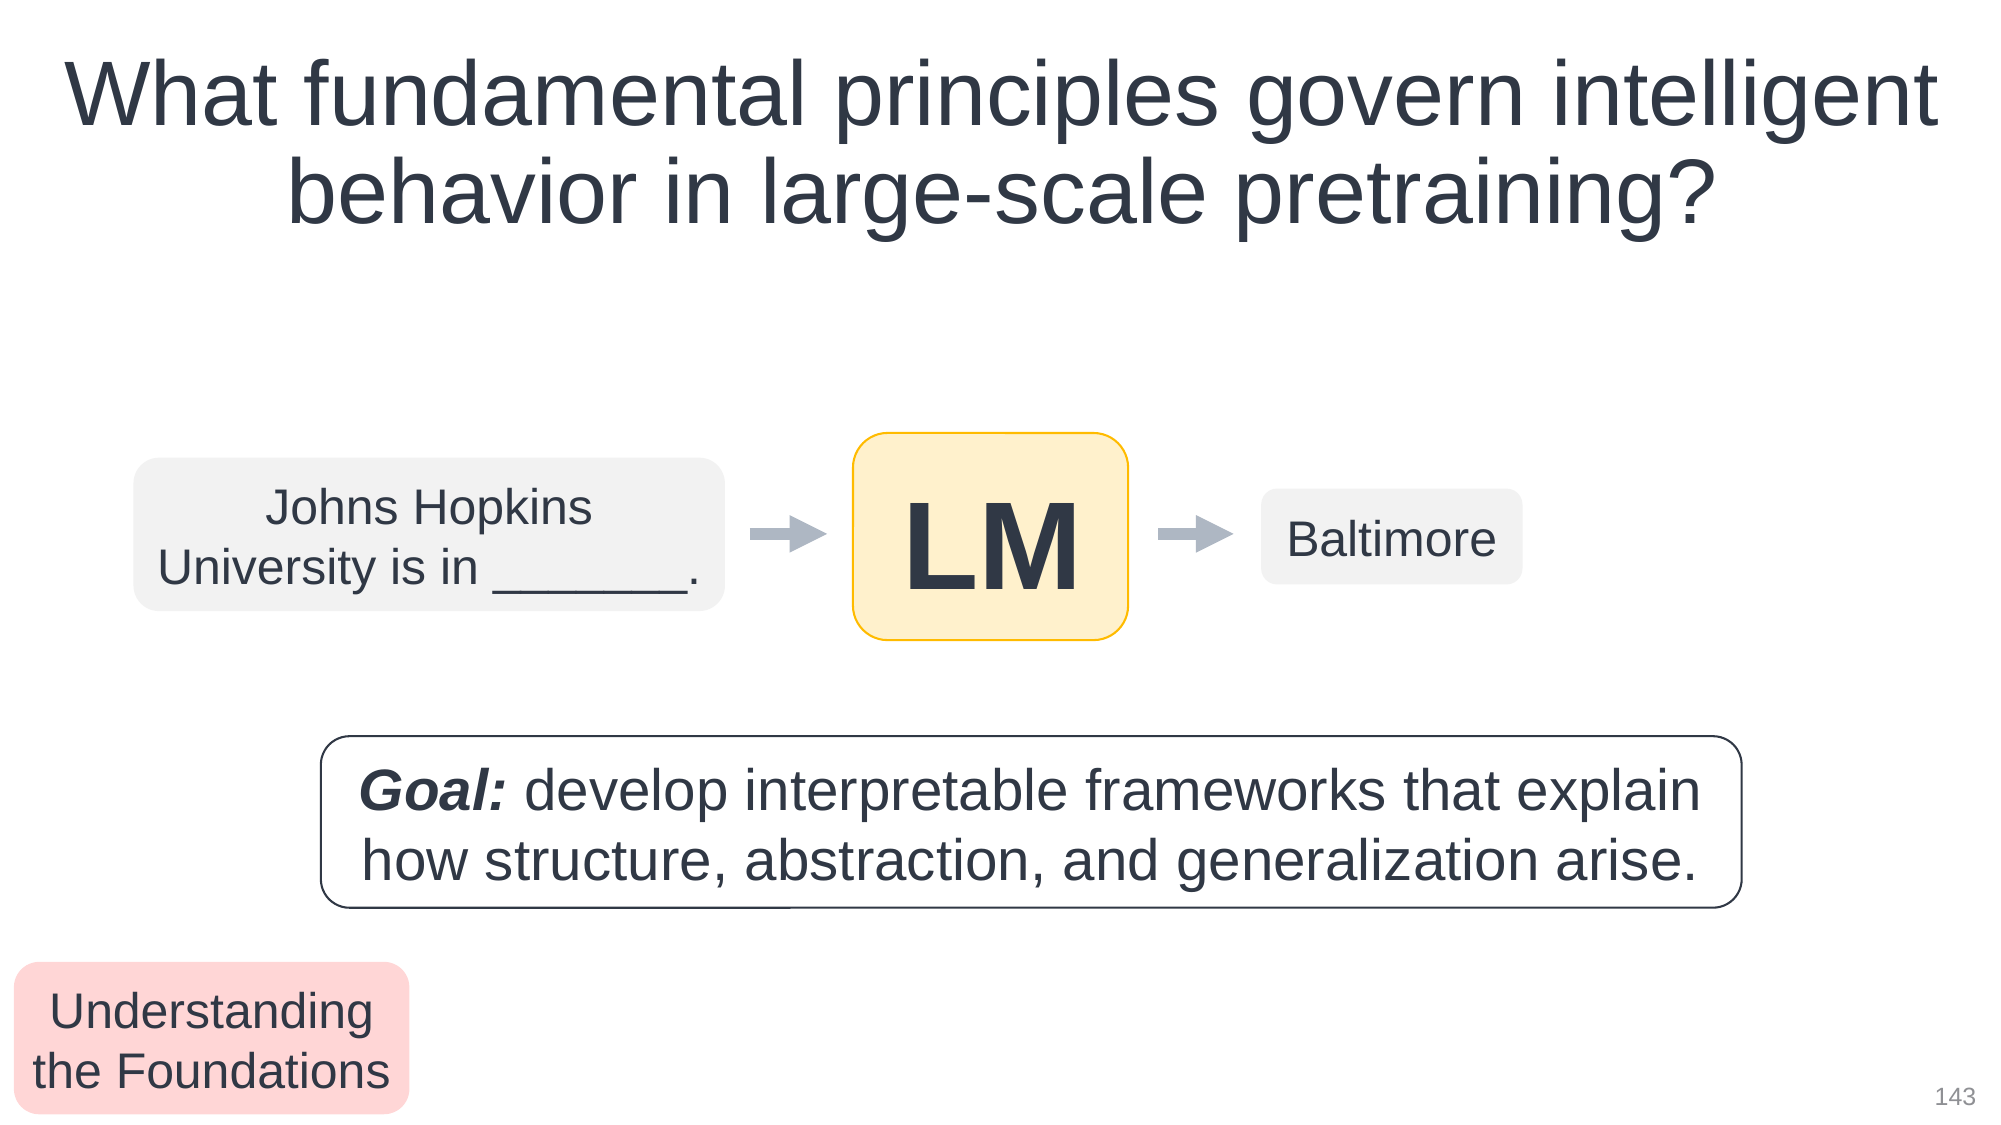

# What fundamental principles govern intelligent behavior in large-scale pretraining?

LM
Johns Hopkins University is in _______.
Baltimore
Goal: develop interpretable frameworks that explain how structure, abstraction, and generalization arise.
Understanding the Foundations
143